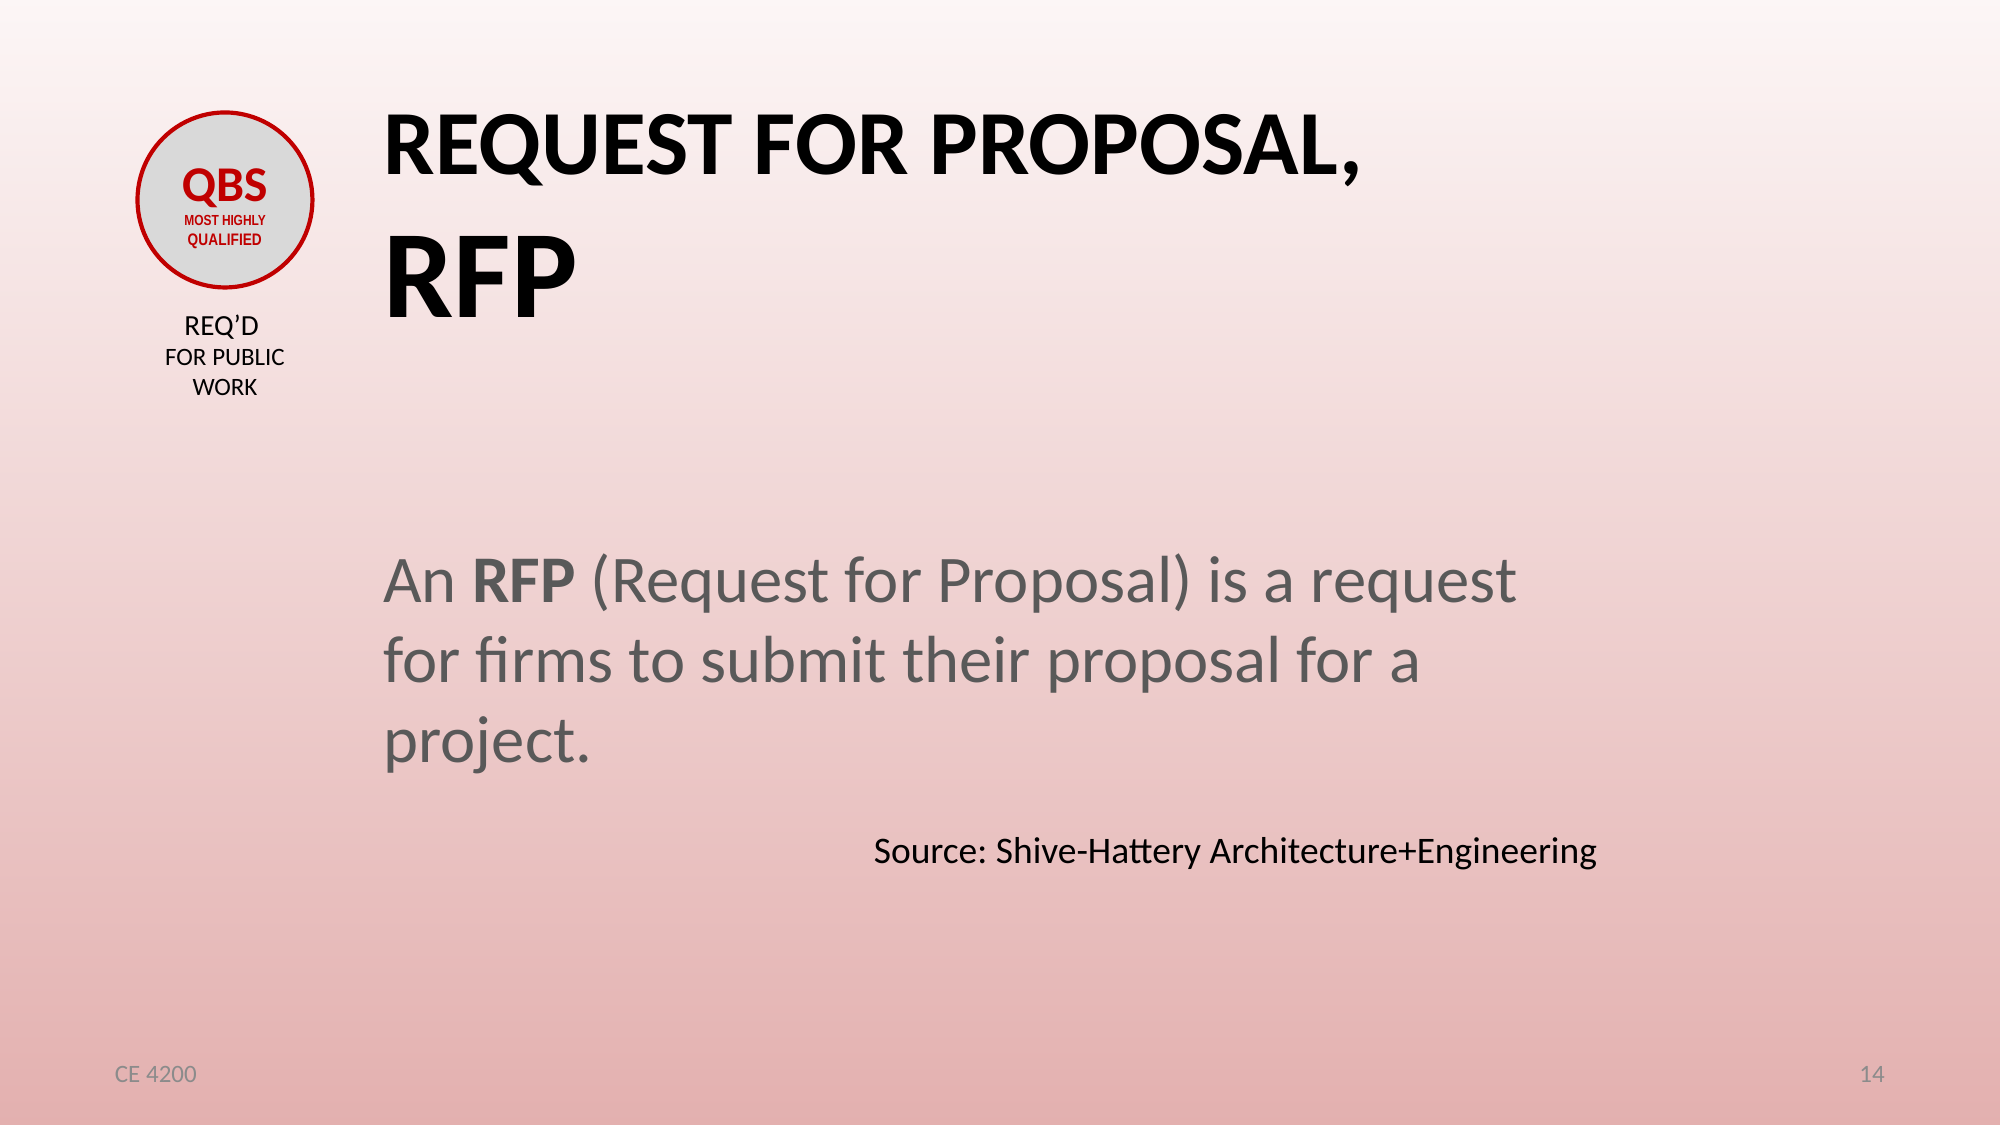

# Request for proposal,    RFp
QBS
MOST HIGHLY QUALIFIED
REQ’D
FOR PUBLIC WORK
An RFP (Request for Proposal) is a request for firms to submit their proposal for a project.
Source: Shive-Hattery Architecture+Engineering
CE 4200
14